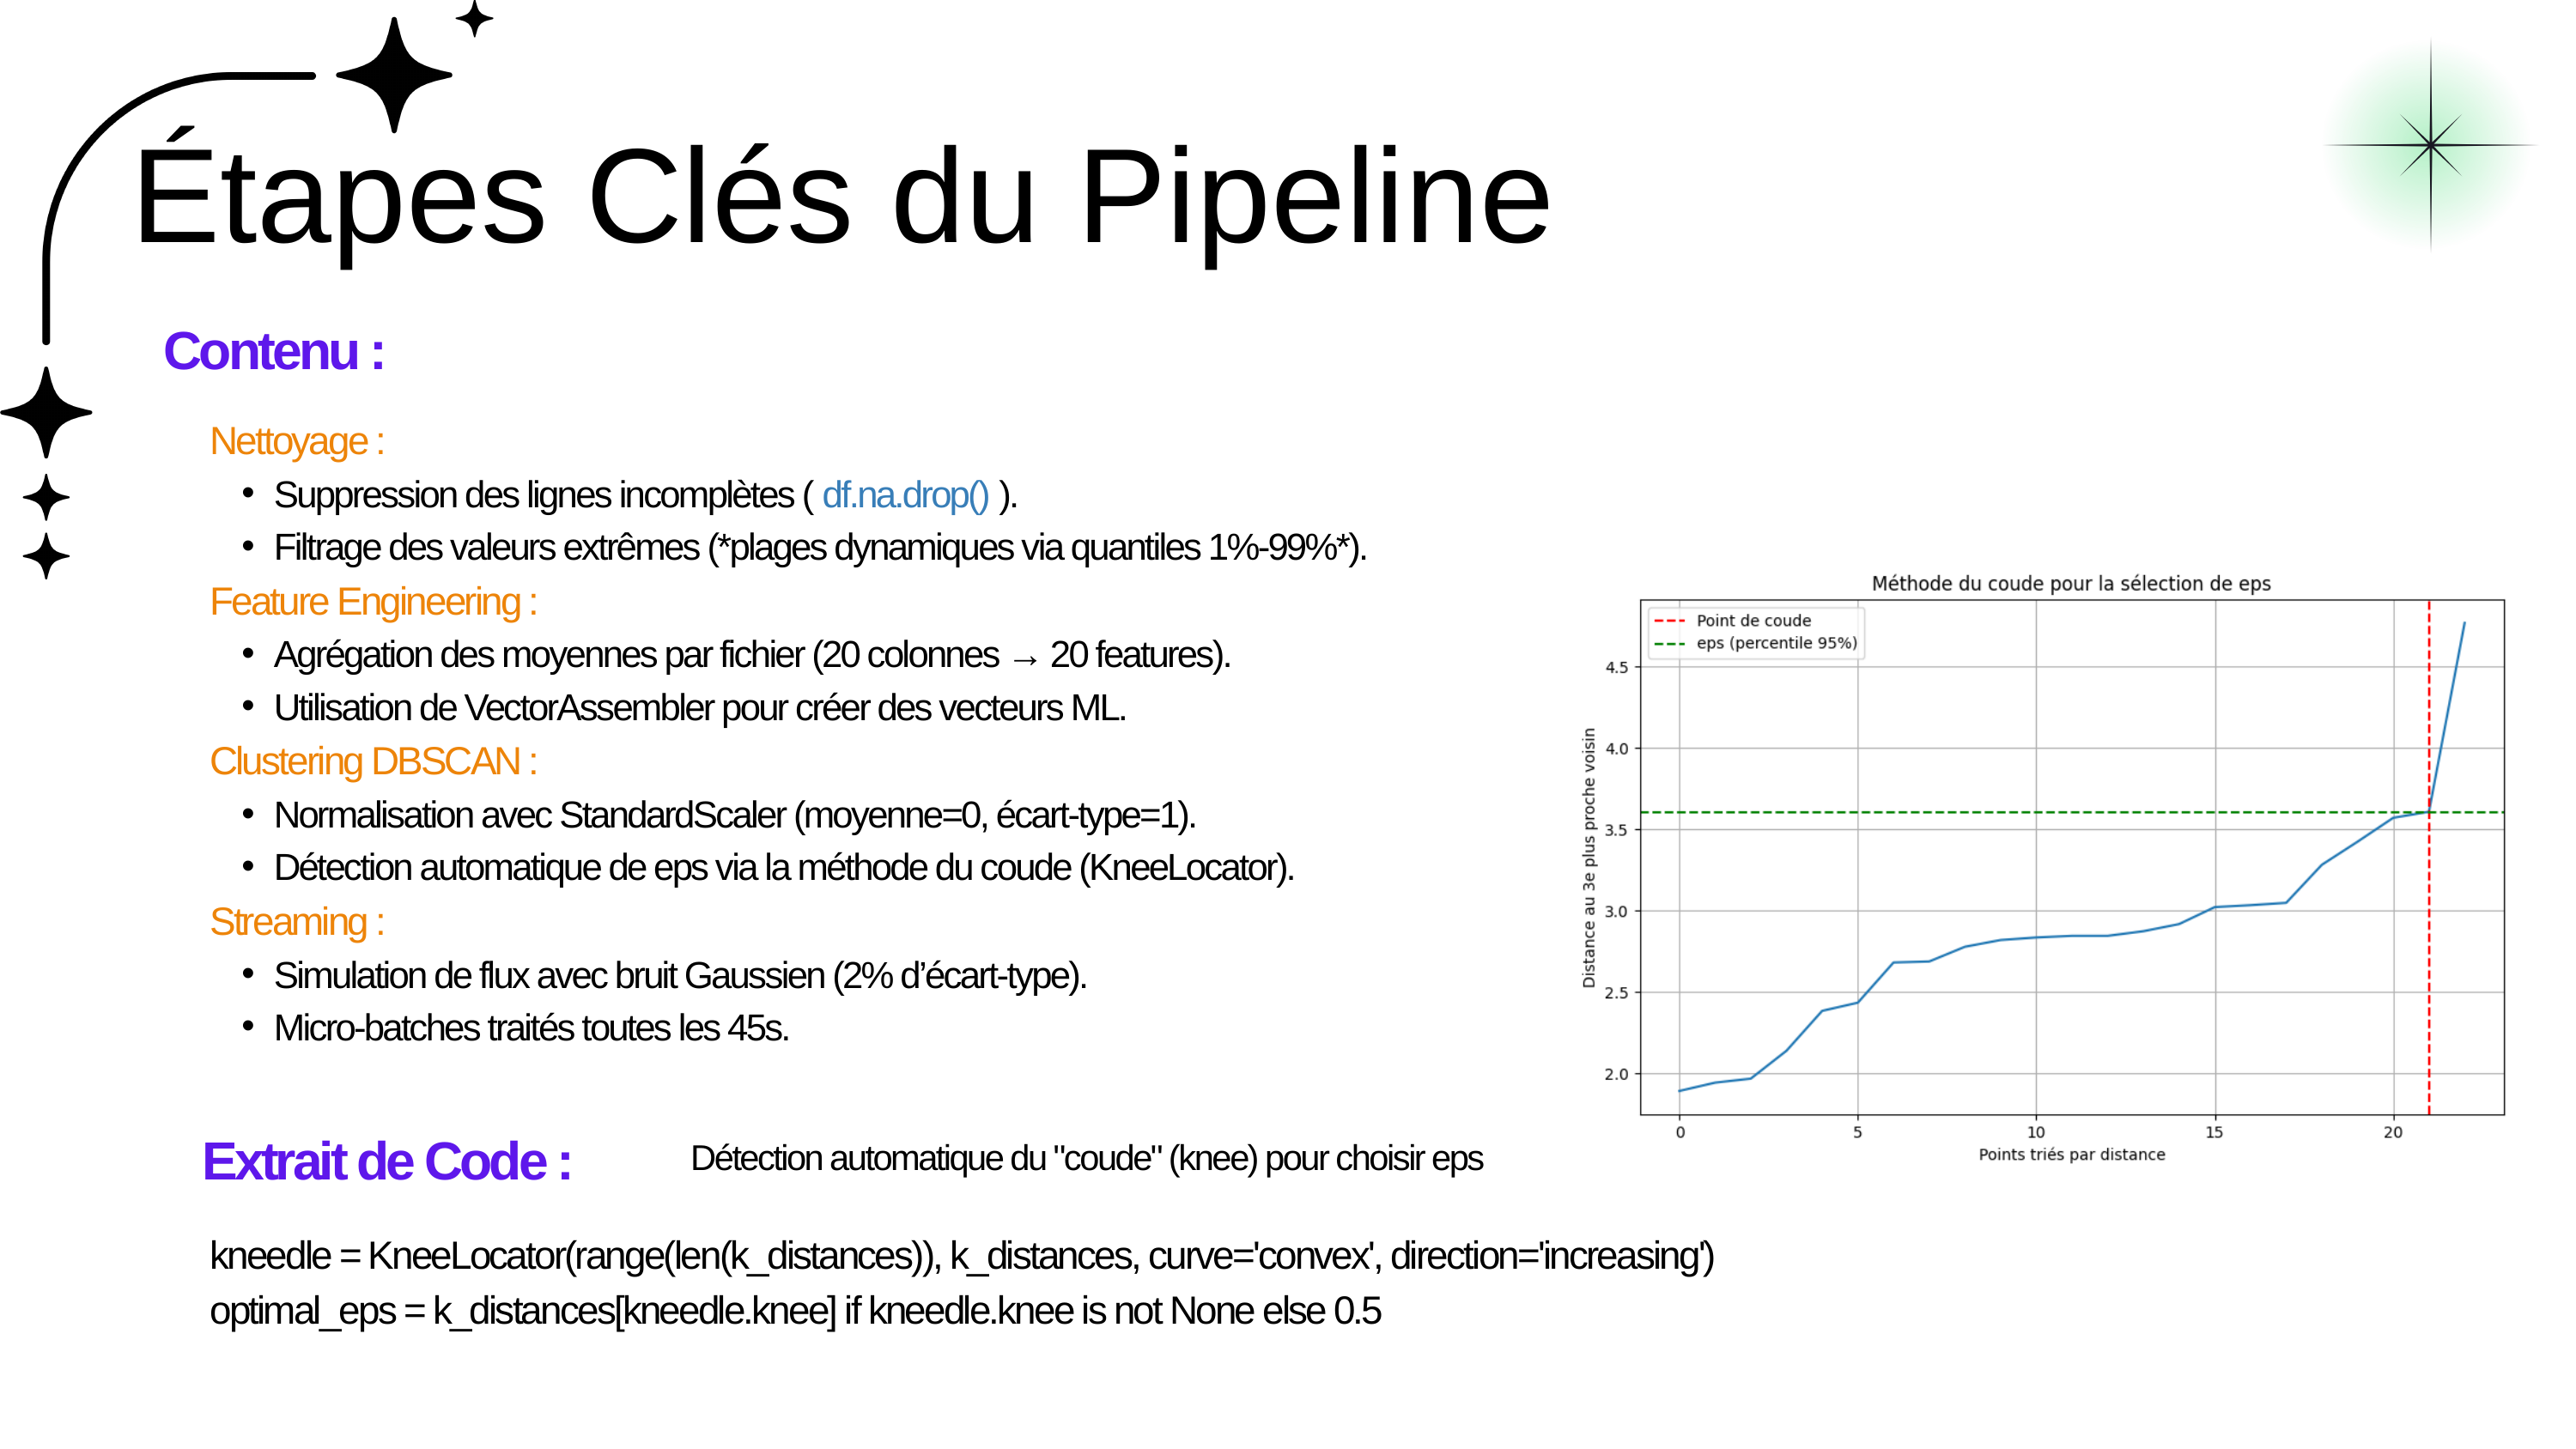

Étapes Clés du Pipeline
Contenu :
Nettoyage :
Suppression des lignes incomplètes ( df.na.drop() ).
Filtrage des valeurs extrêmes (*plages dynamiques via quantiles 1%-99%*).
Feature Engineering :
Agrégation des moyennes par fichier (20 colonnes → 20 features).
Utilisation de VectorAssembler pour créer des vecteurs ML.
Clustering DBSCAN :
Normalisation avec StandardScaler (moyenne=0, écart-type=1).
Détection automatique de eps via la méthode du coude (KneeLocator).
Streaming :
Simulation de flux avec bruit Gaussien (2% d’écart-type).
Micro-batches traités toutes les 45s.

Extrait de Code :
Détection automatique du "coude" (knee) pour choisir eps
kneedle = KneeLocator(range(len(k_distances)), k_distances, curve='convex', direction='increasing')
optimal_eps = k_distances[kneedle.knee] if kneedle.knee is not None else 0.5